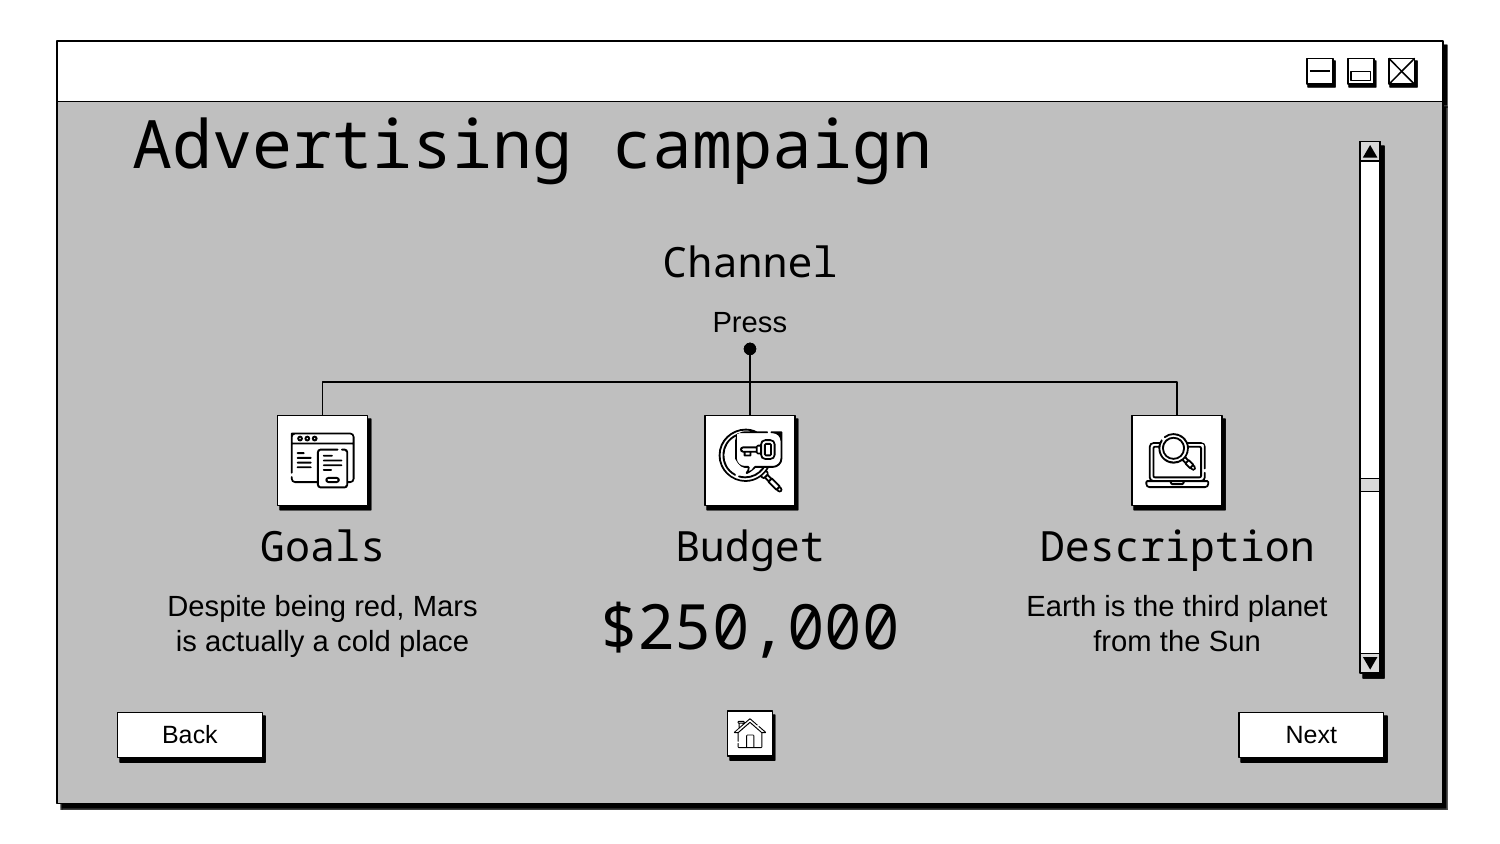

# Advertising campaign

Channel
Press

Goals
Budget
Description
Despite being red, Mars is actually a cold place
$250,000
Earth is the third planet from the Sun

Back
Next